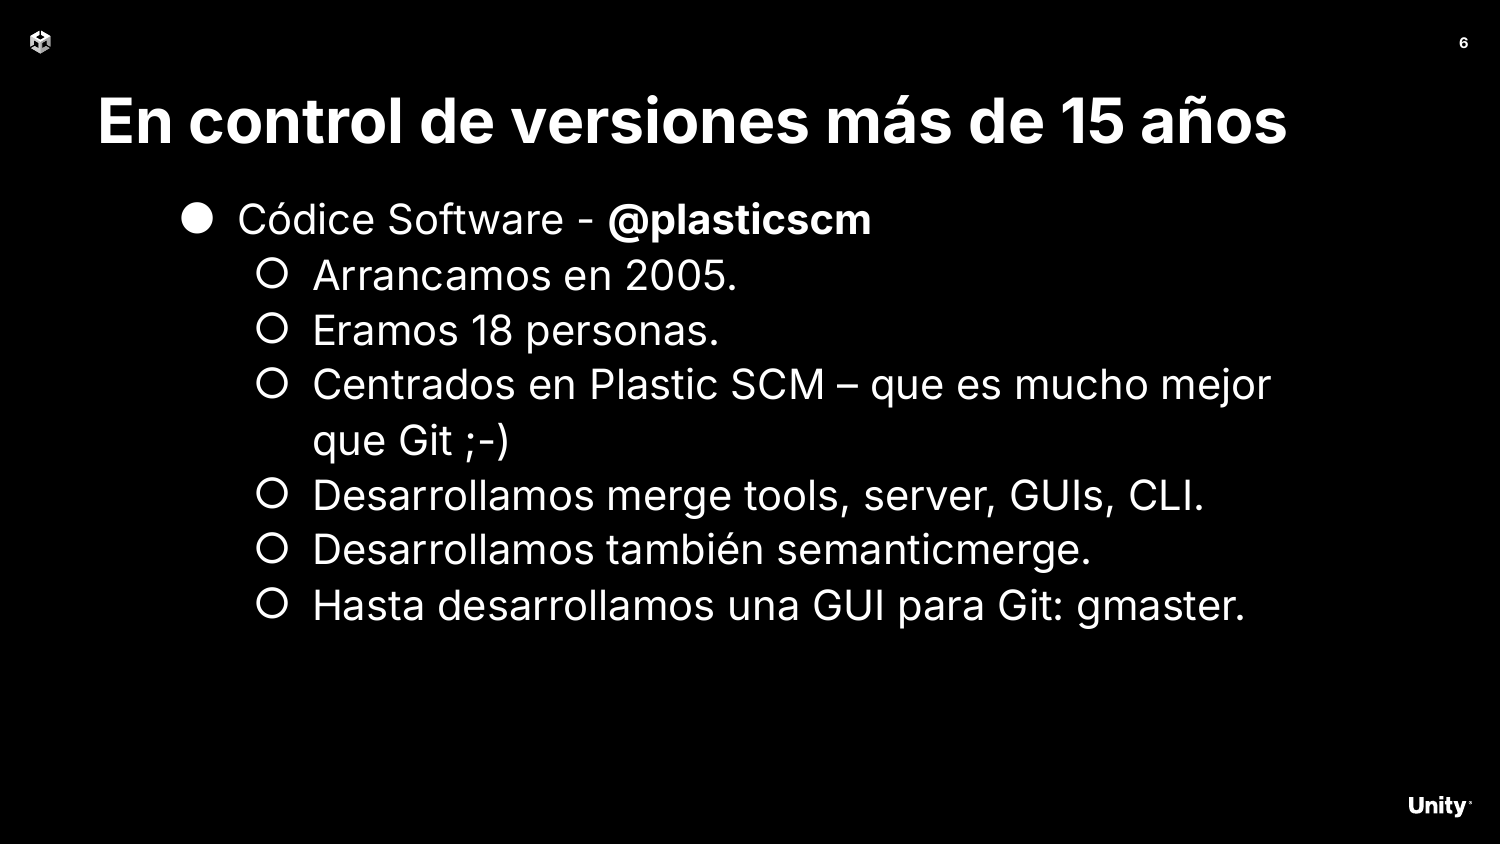

6
# En control de versiones más de 15 años
Códice Software - @plasticscm
Arrancamos en 2005.
Eramos 18 personas.
Centrados en Plastic SCM – que es mucho mejor que Git ;-)
Desarrollamos merge tools, server, GUIs, CLI.
Desarrollamos también semanticmerge.
Hasta desarrollamos una GUI para Git: gmaster.